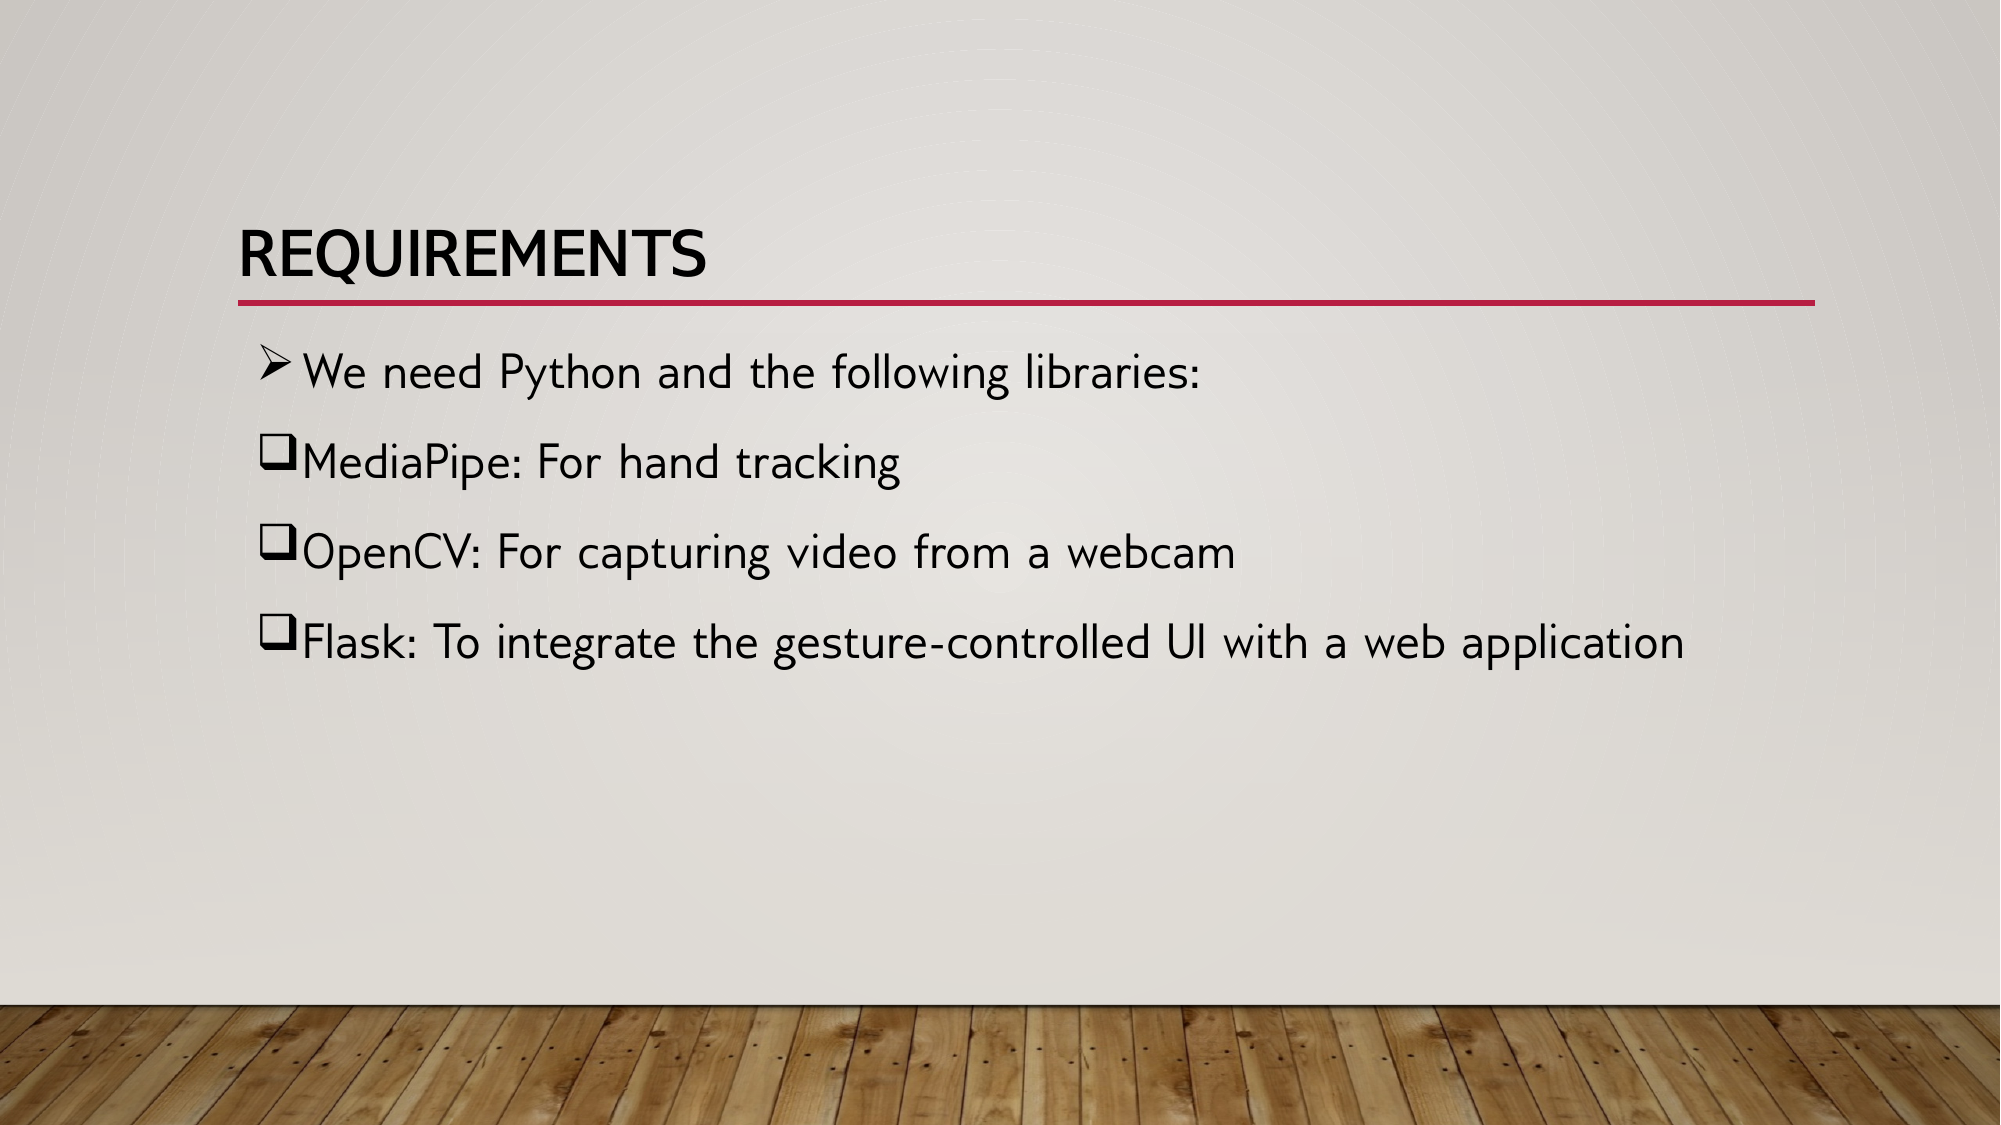

# REQUIREMENTS
We need Python and the following libraries:
MediaPipe: For hand tracking
OpenCV: For capturing video from a webcam
Flask: To integrate the gesture-controlled UI with a web application